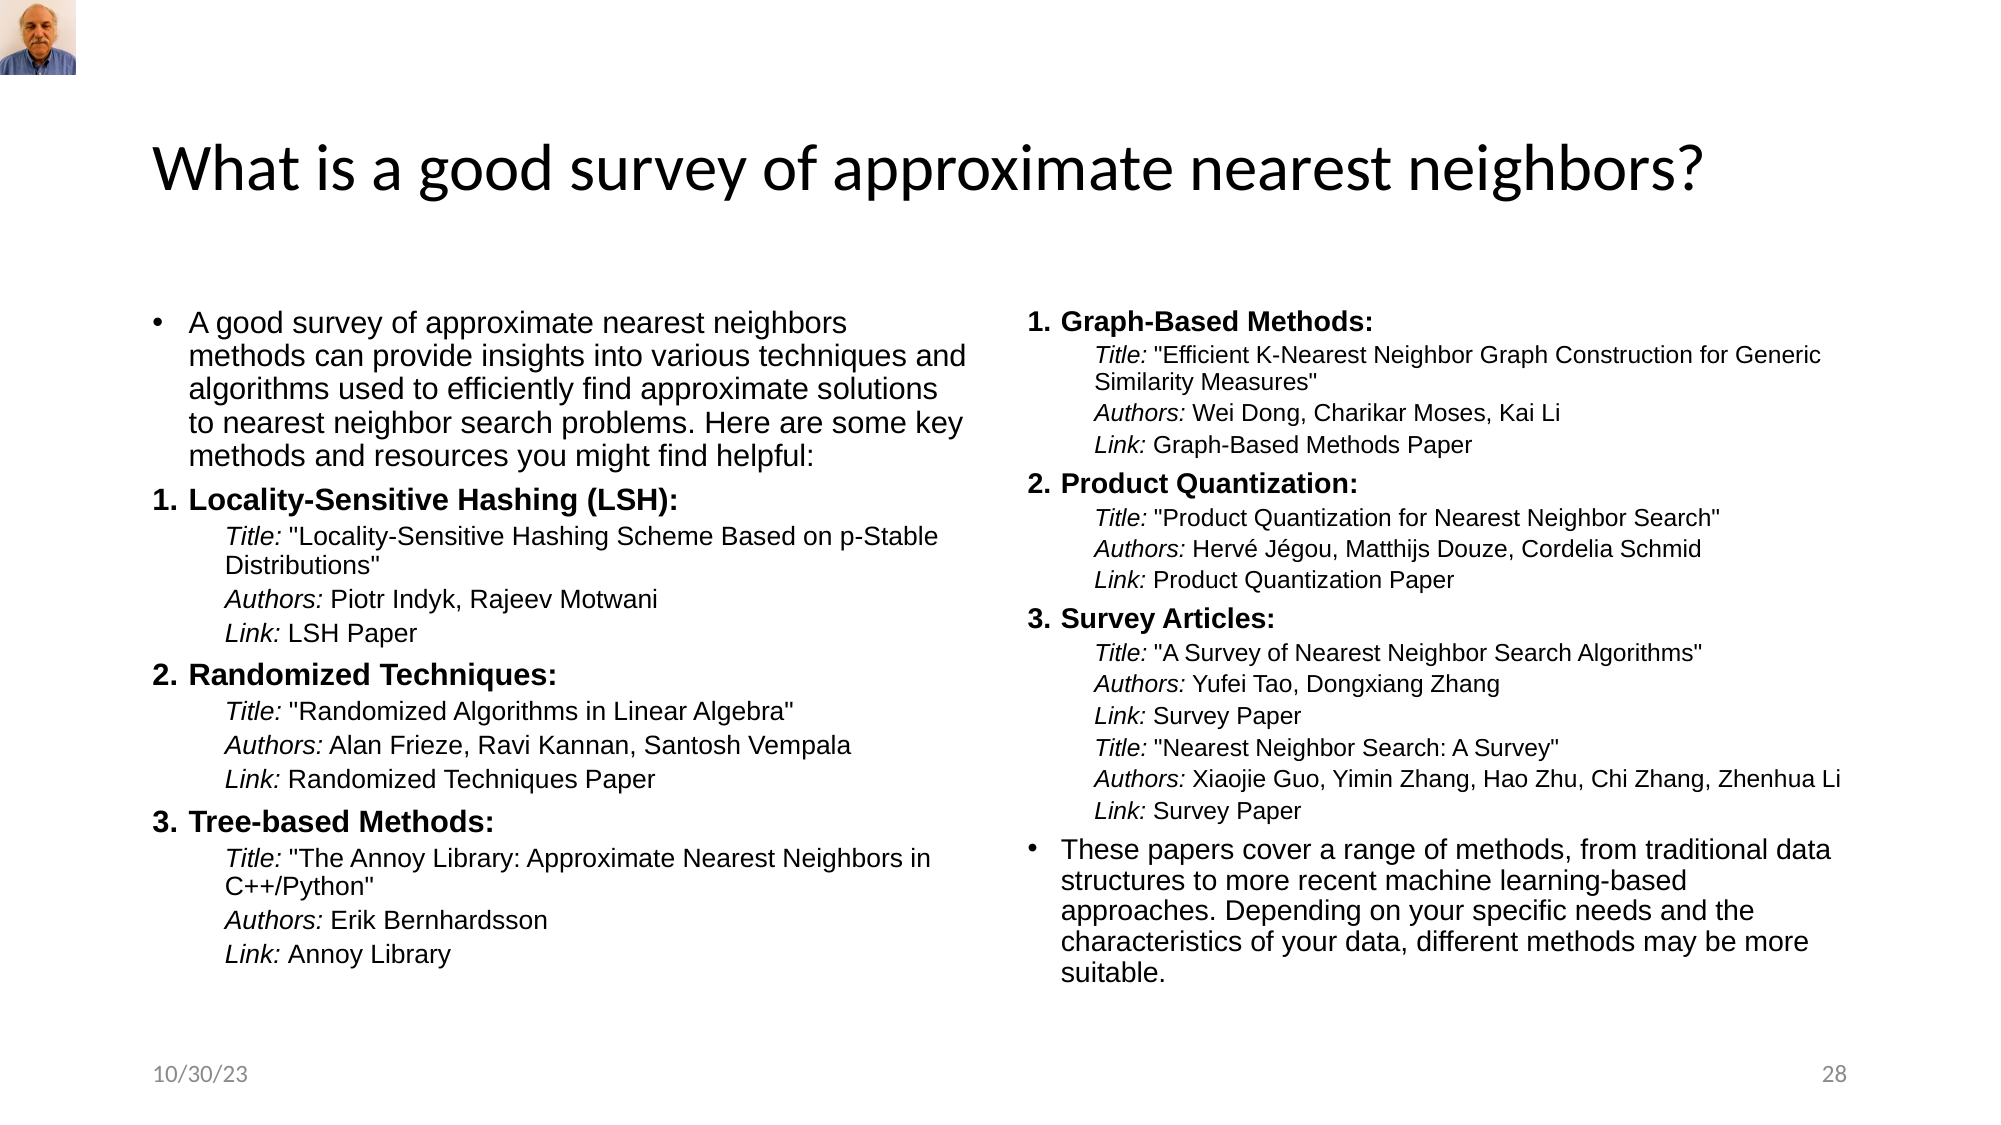

# What is a good survey of approximate nearest neighbors?
A good survey of approximate nearest neighbors methods can provide insights into various techniques and algorithms used to efficiently find approximate solutions to nearest neighbor search problems. Here are some key methods and resources you might find helpful:
Locality-Sensitive Hashing (LSH):
Title: "Locality-Sensitive Hashing Scheme Based on p-Stable Distributions"
Authors: Piotr Indyk, Rajeev Motwani
Link: LSH Paper
Randomized Techniques:
Title: "Randomized Algorithms in Linear Algebra"
Authors: Alan Frieze, Ravi Kannan, Santosh Vempala
Link: Randomized Techniques Paper
Tree-based Methods:
Title: "The Annoy Library: Approximate Nearest Neighbors in C++/Python"
Authors: Erik Bernhardsson
Link: Annoy Library
Graph-Based Methods:
Title: "Efficient K-Nearest Neighbor Graph Construction for Generic Similarity Measures"
Authors: Wei Dong, Charikar Moses, Kai Li
Link: Graph-Based Methods Paper
Product Quantization:
Title: "Product Quantization for Nearest Neighbor Search"
Authors: Hervé Jégou, Matthijs Douze, Cordelia Schmid
Link: Product Quantization Paper
Survey Articles:
Title: "A Survey of Nearest Neighbor Search Algorithms"
Authors: Yufei Tao, Dongxiang Zhang
Link: Survey Paper
Title: "Nearest Neighbor Search: A Survey"
Authors: Xiaojie Guo, Yimin Zhang, Hao Zhu, Chi Zhang, Zhenhua Li
Link: Survey Paper
These papers cover a range of methods, from traditional data structures to more recent machine learning-based approaches. Depending on your specific needs and the characteristics of your data, different methods may be more suitable.
10/30/23
28